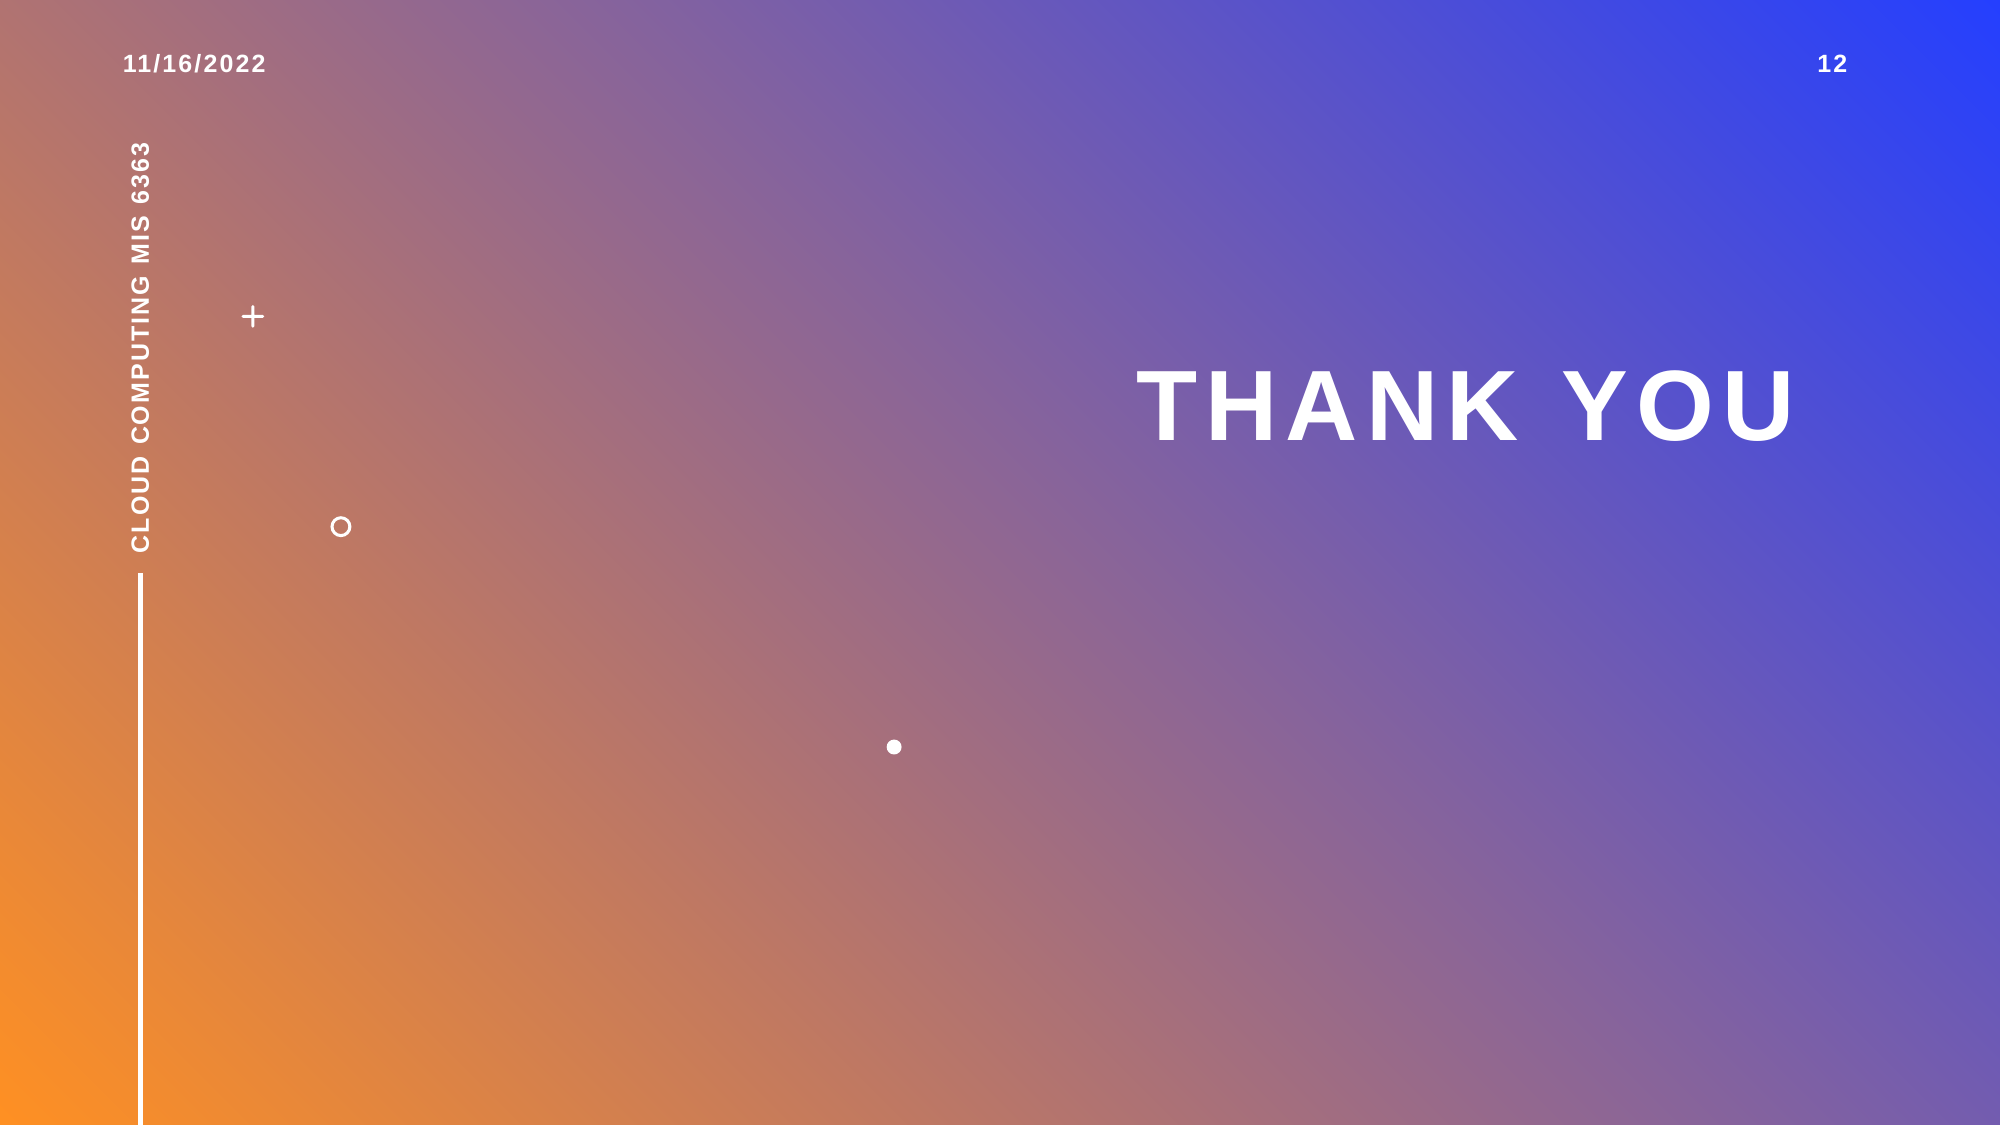

11/16/2022
12
# Thank you
Cloud Computing MIS 6363